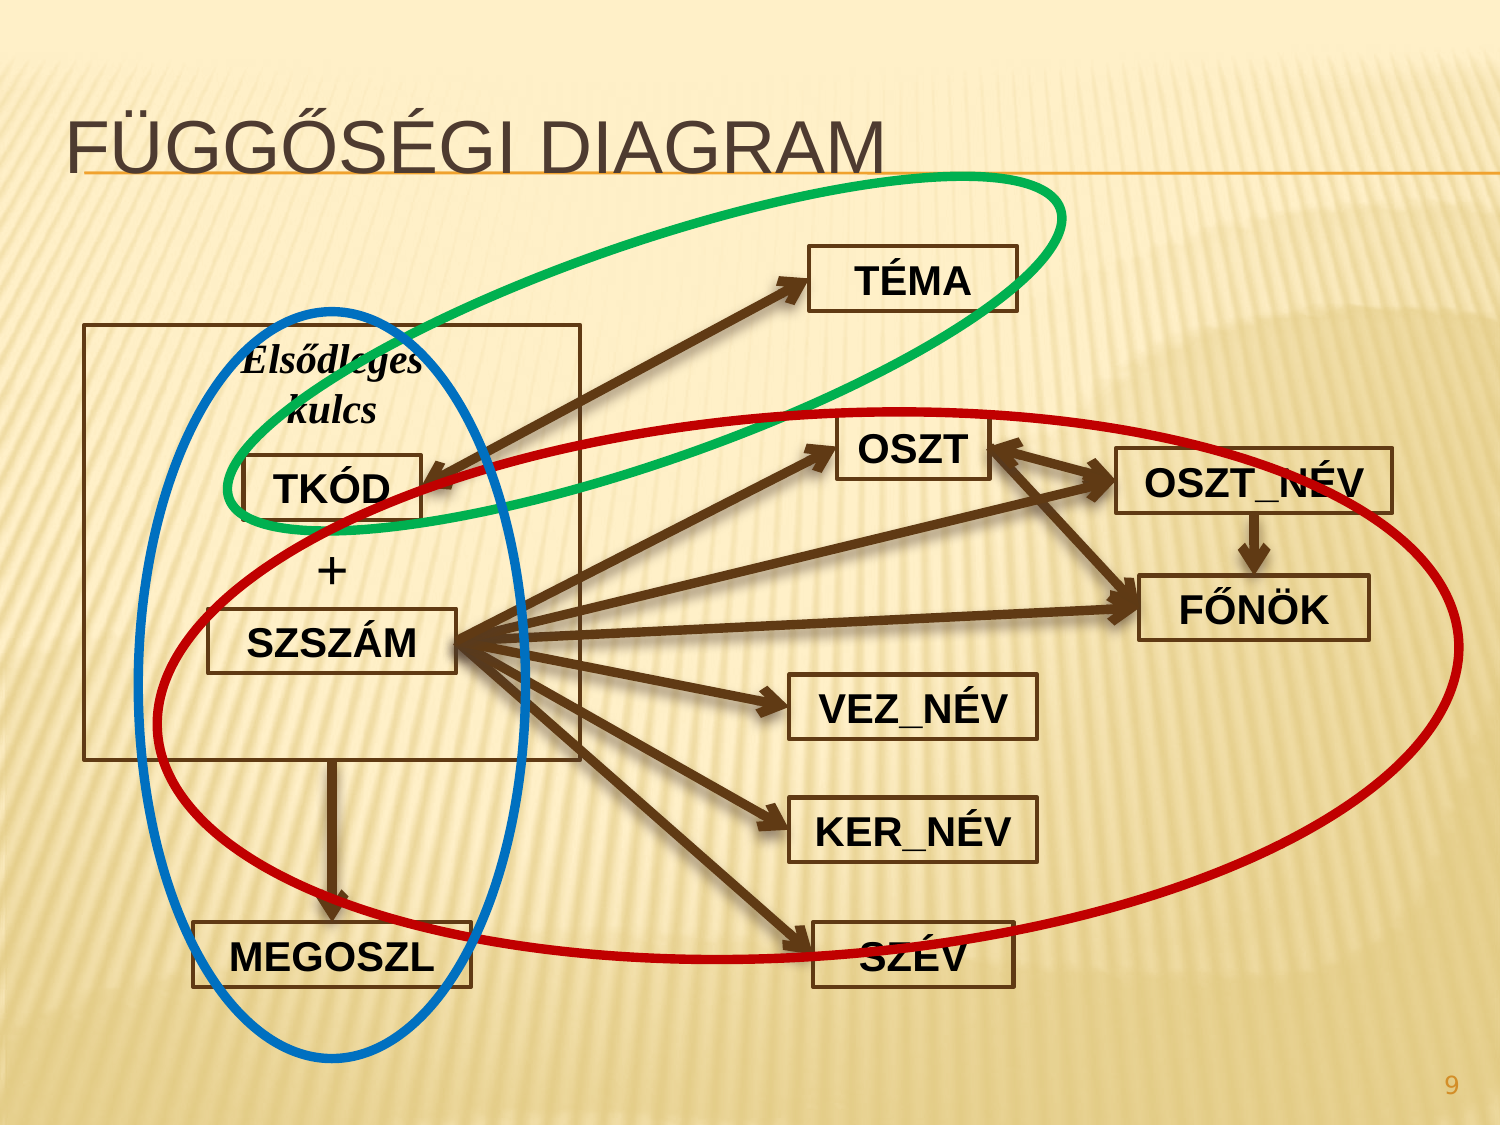

# Függőségi diagram

TÉMA

Elsődleges
kulcs

+

TKÓD
SZSZÁM
OSZT

OSZT_NÉV
FŐNÖK
VEZ_NÉV
KER_NÉV
MEGOSZL
SZÉV
9